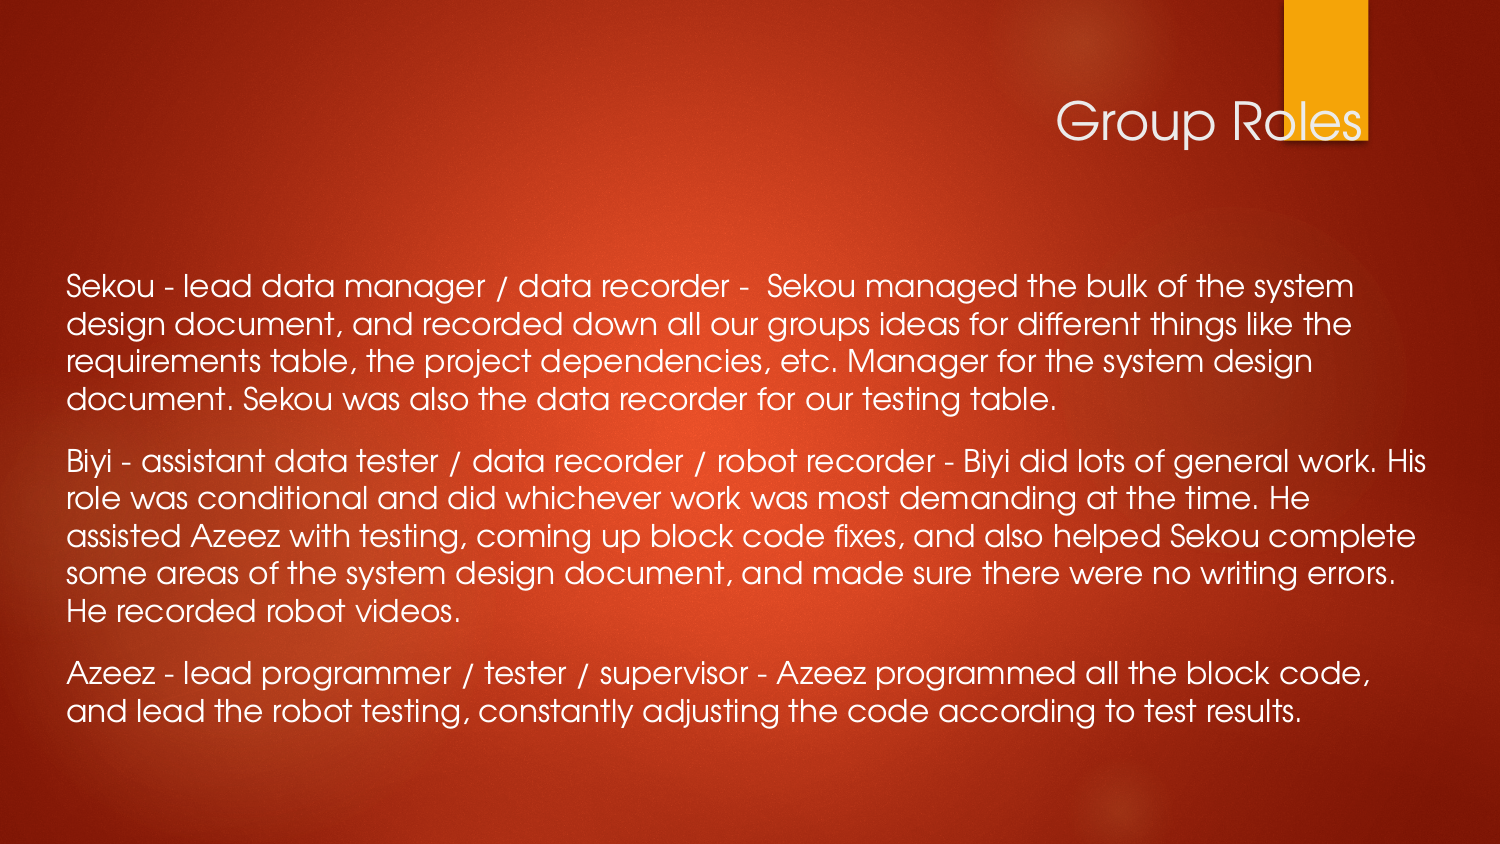

# Group Roles

Sekou - lead data manager / data recorder -  Sekou managed the bulk of the system design document, and recorded down all our groups ideas for different things like the requirements table, the project dependencies, etc. Manager for the system design document. Sekou was also the data recorder for our testing table.
Biyi - assistant data tester / data recorder / robot recorder - Biyi did lots of general work. His role was conditional and did whichever work was most demanding at the time. He assisted Azeez with testing, coming up block code fixes, and also helped Sekou complete some areas of the system design document, and made sure there were no writing errors. He recorded robot videos.
Azeez - lead programmer / tester / supervisor - Azeez programmed all the block code, and lead the robot testing, constantly adjusting the code according to test results.